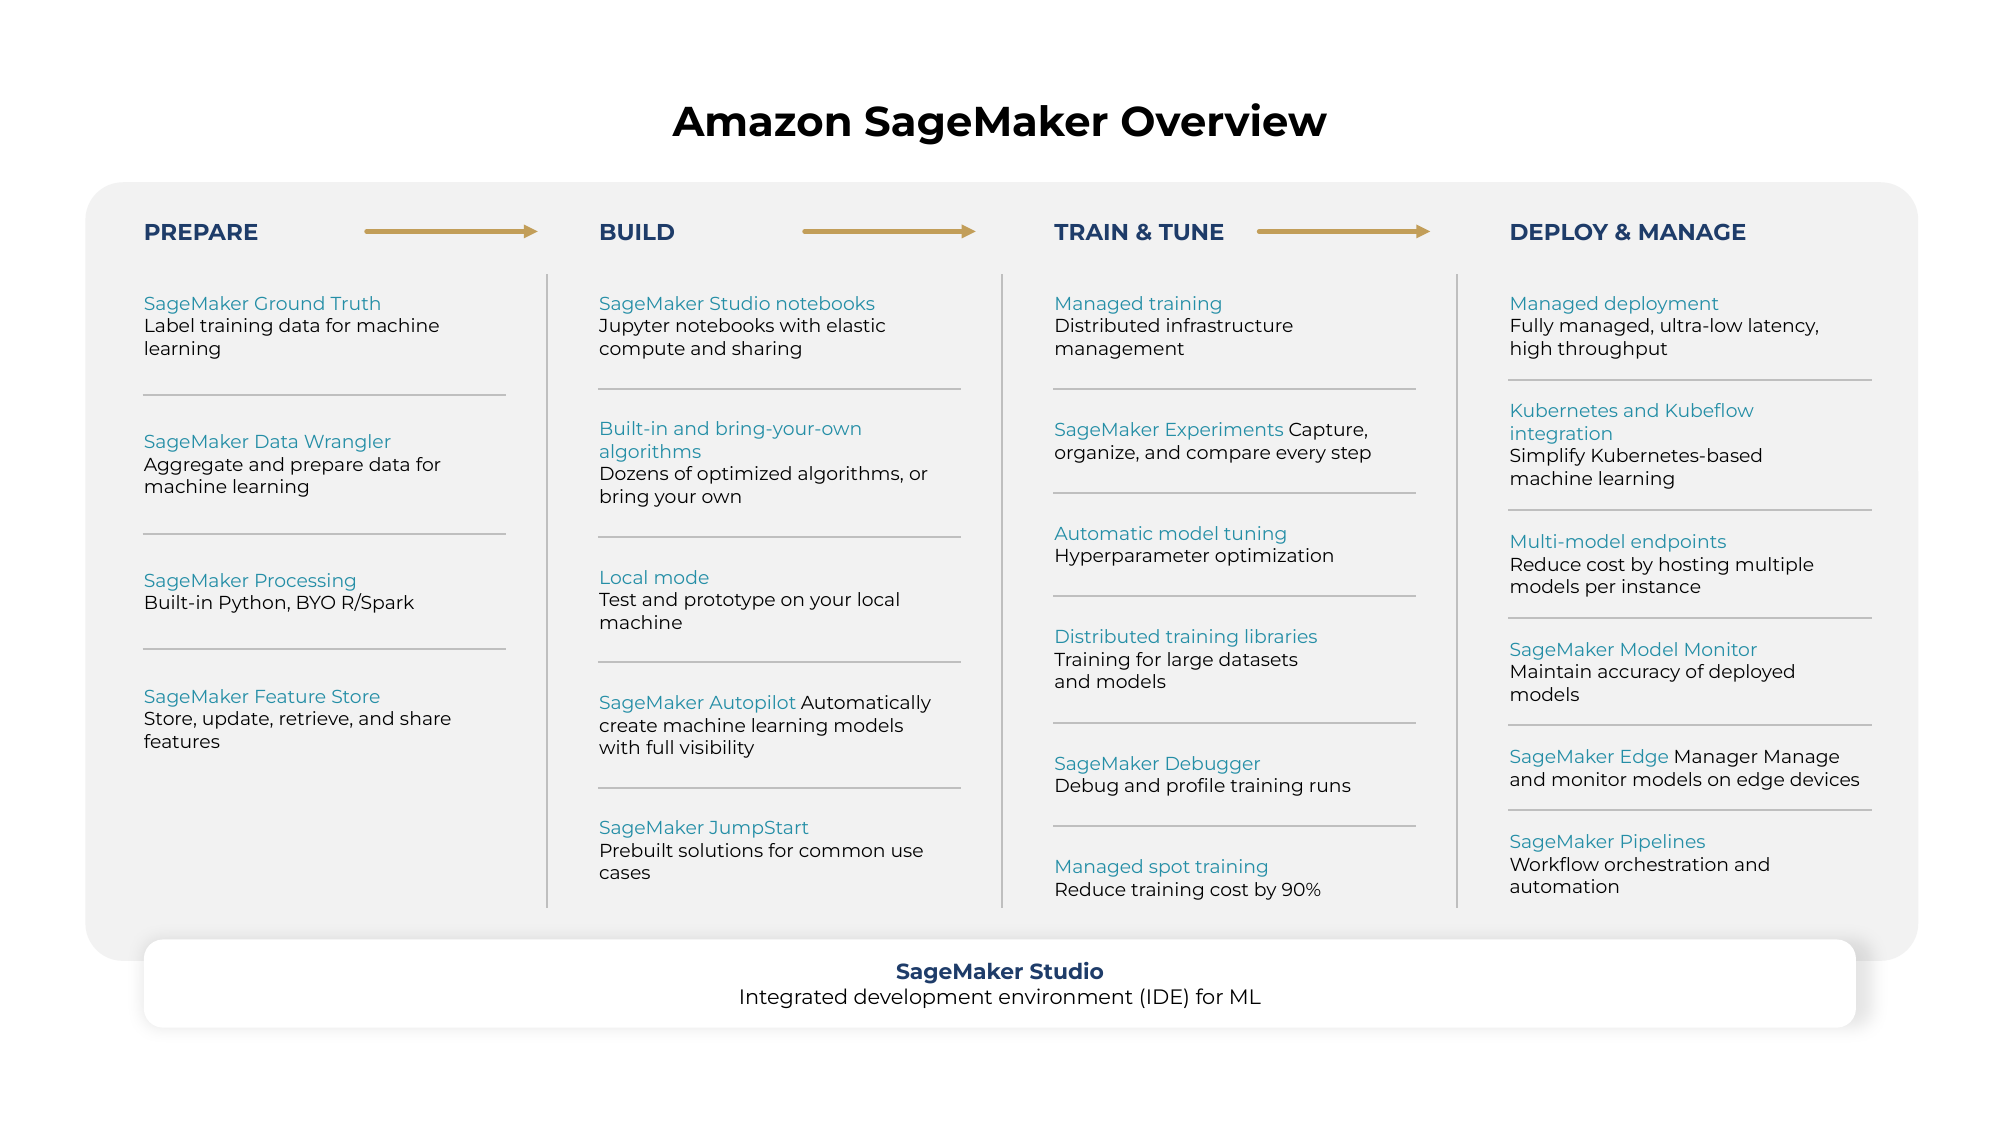

Amazon SageMaker Overview

PREPARE
SageMaker Ground Truth
Label training data for machine learning
SageMaker Data Wrangler Aggregate and prepare data for machine learning
SageMaker Processing
Built-in Python, BYO R/Spark
SageMaker Feature Store
Store, update, retrieve, and share features
BUILD
TRAIN & TUNE
Managed training
Distributed infrastructure management
SageMaker Experiments Capture, organize, and compare every step
Automatic model tuning
Hyperparameter optimization
Distributed training libraries
Training for large datasets
and models
SageMaker Debugger
Debug and profile training runs
Managed spot training
Reduce training cost by 90%
DEPLOY & MANAGE
Managed deployment
Fully managed, ultra-low latency, high throughput
Kubernetes and Kubeflow integration
Simplify Kubernetes-based
machine learning
Multi-model endpoints
Reduce cost by hosting multiple models per instance
SageMaker Model Monitor
Maintain accuracy of deployed models
SageMaker Edge Manager Manage and monitor models on edge devices
SageMaker Pipelines
Workflow orchestration and automation
SageMaker Studio notebooks Jupyter notebooks with elastic compute and sharing
Built-in and bring-your-own algorithms
Dozens of optimized algorithms, or bring your own
Local mode
Test and prototype on your local machine
SageMaker Autopilot Automatically create machine learning models with full visibility
SageMaker JumpStart
Prebuilt solutions for common use cases

SageMaker Studio
Integrated development environment (IDE) for ML